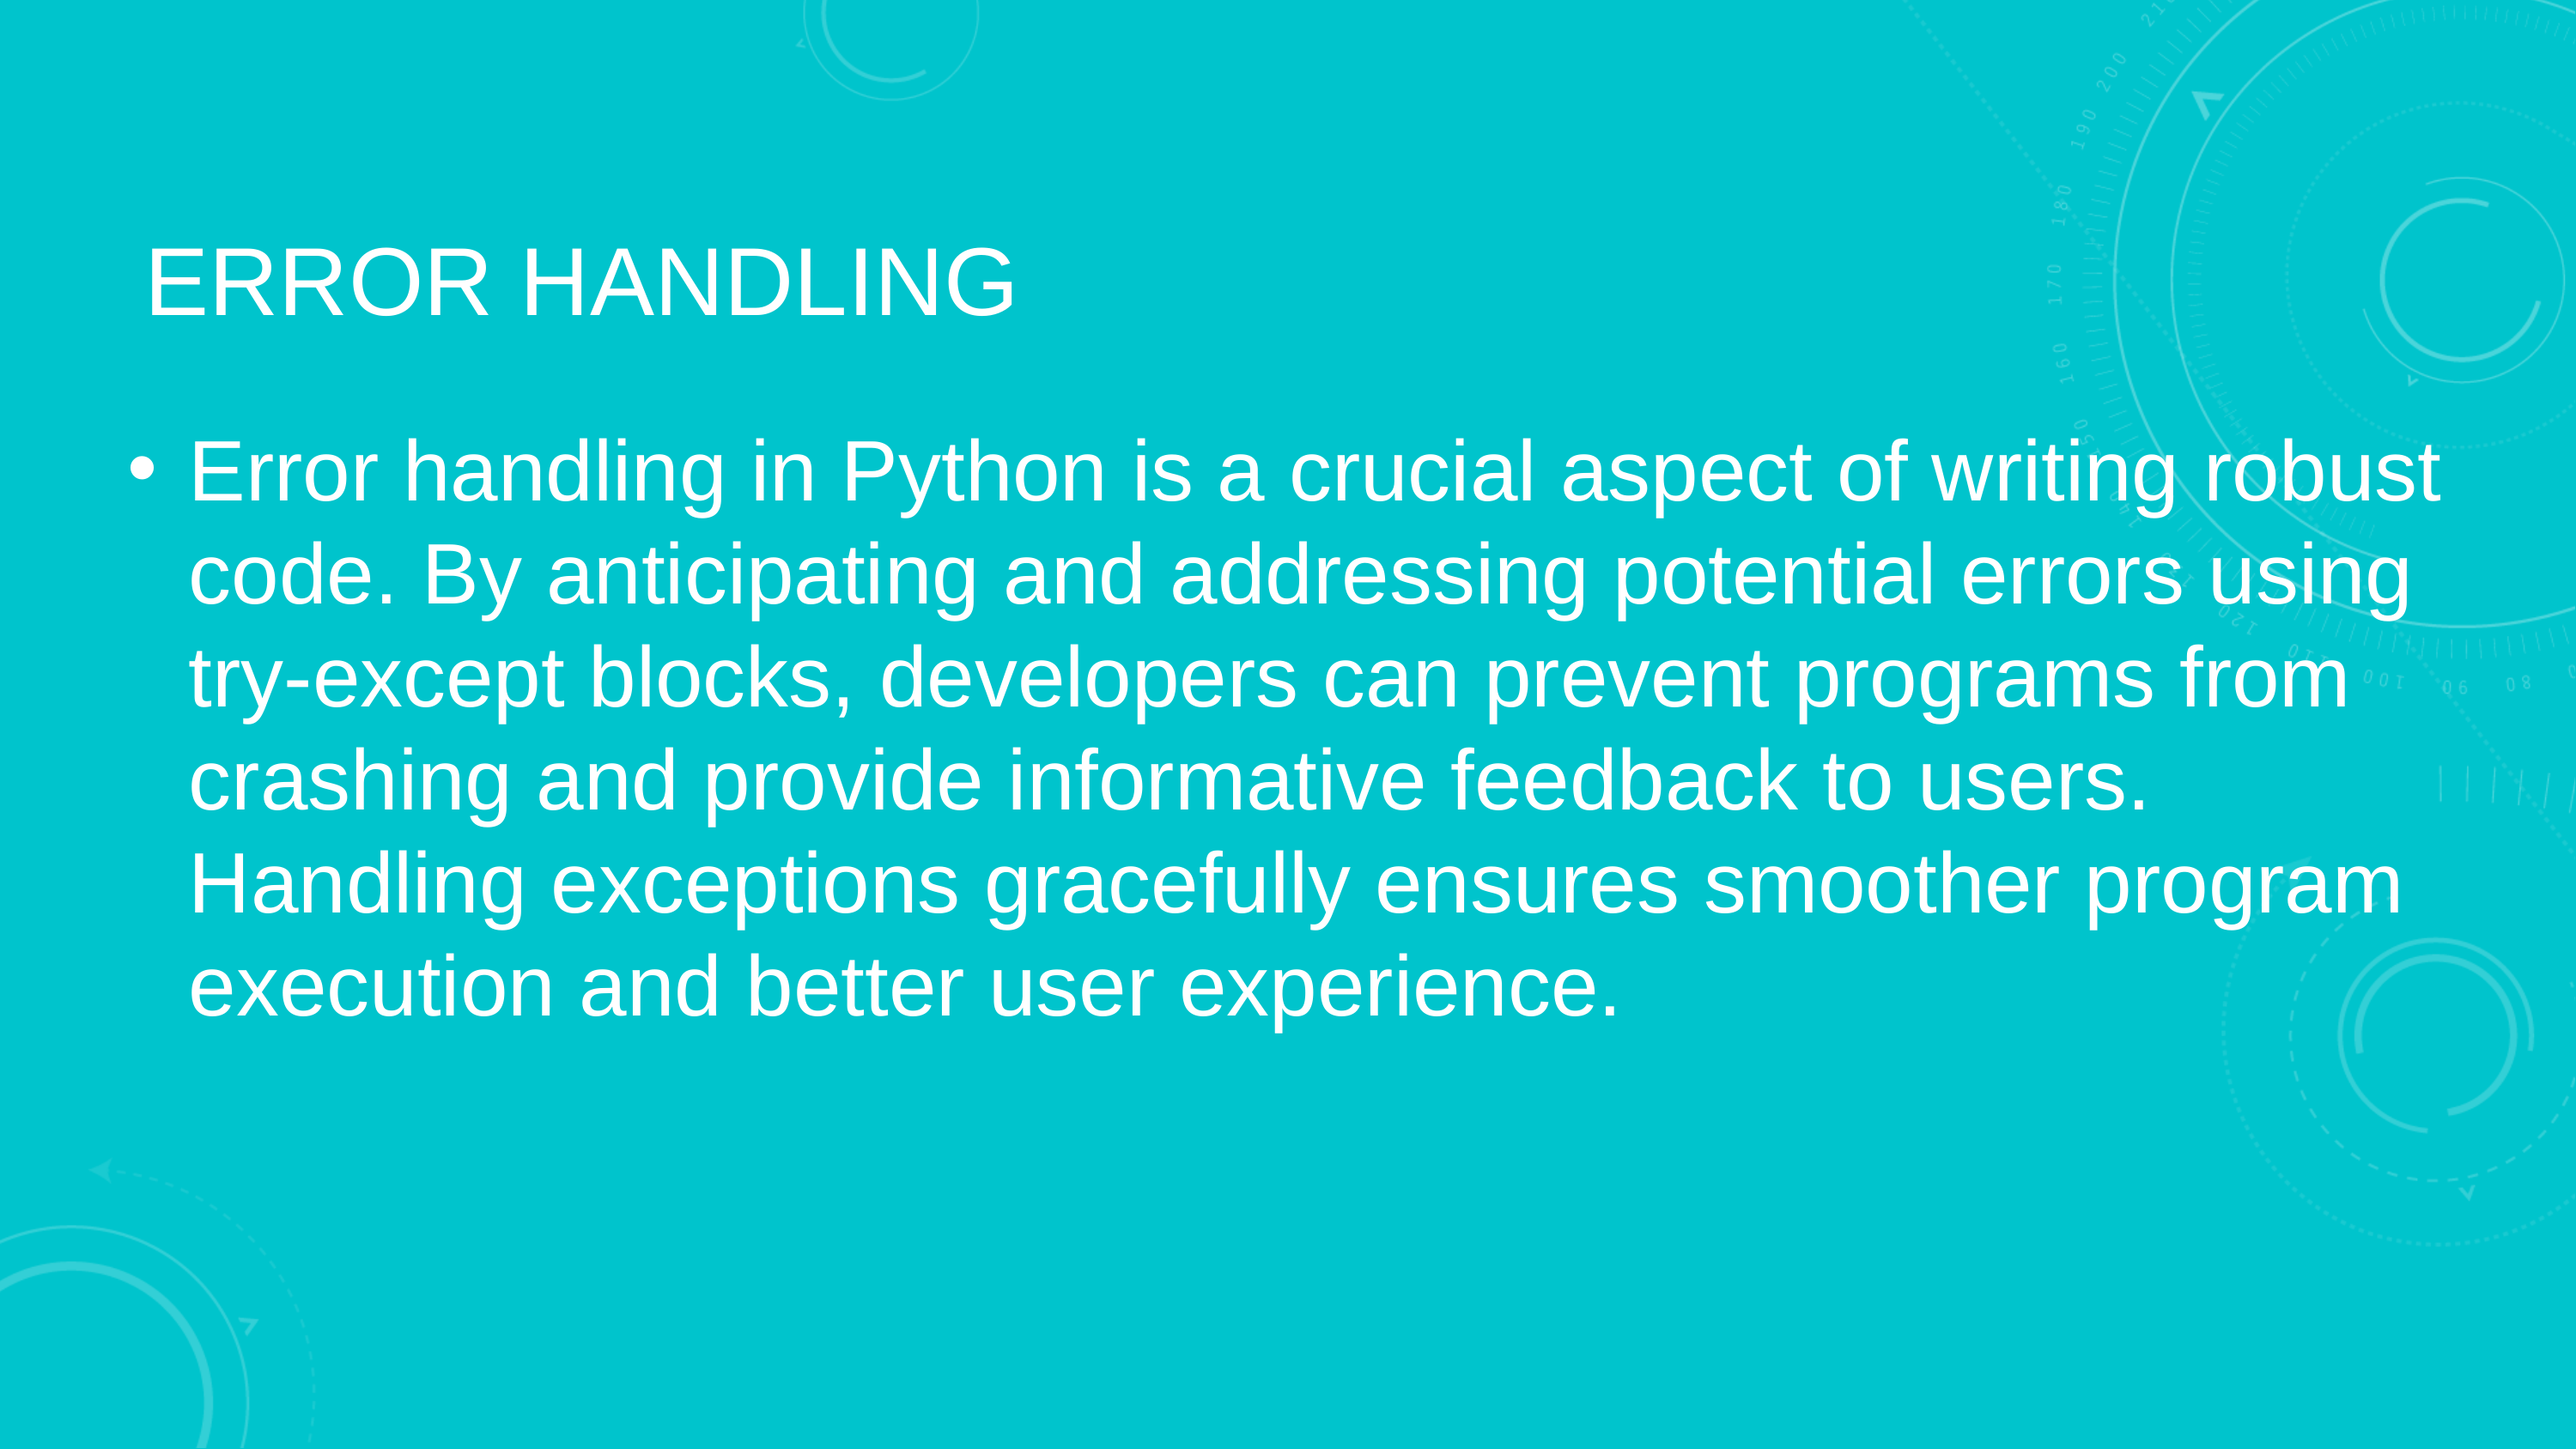

ERROR HANDLING

Error handling in Python is a crucial aspect of writing robust code. By anticipating and addressing potential errors using try-except blocks, developers can prevent programs from crashing and provide informative feedback to users. Handling exceptions gracefully ensures smoother program execution and better user experience.